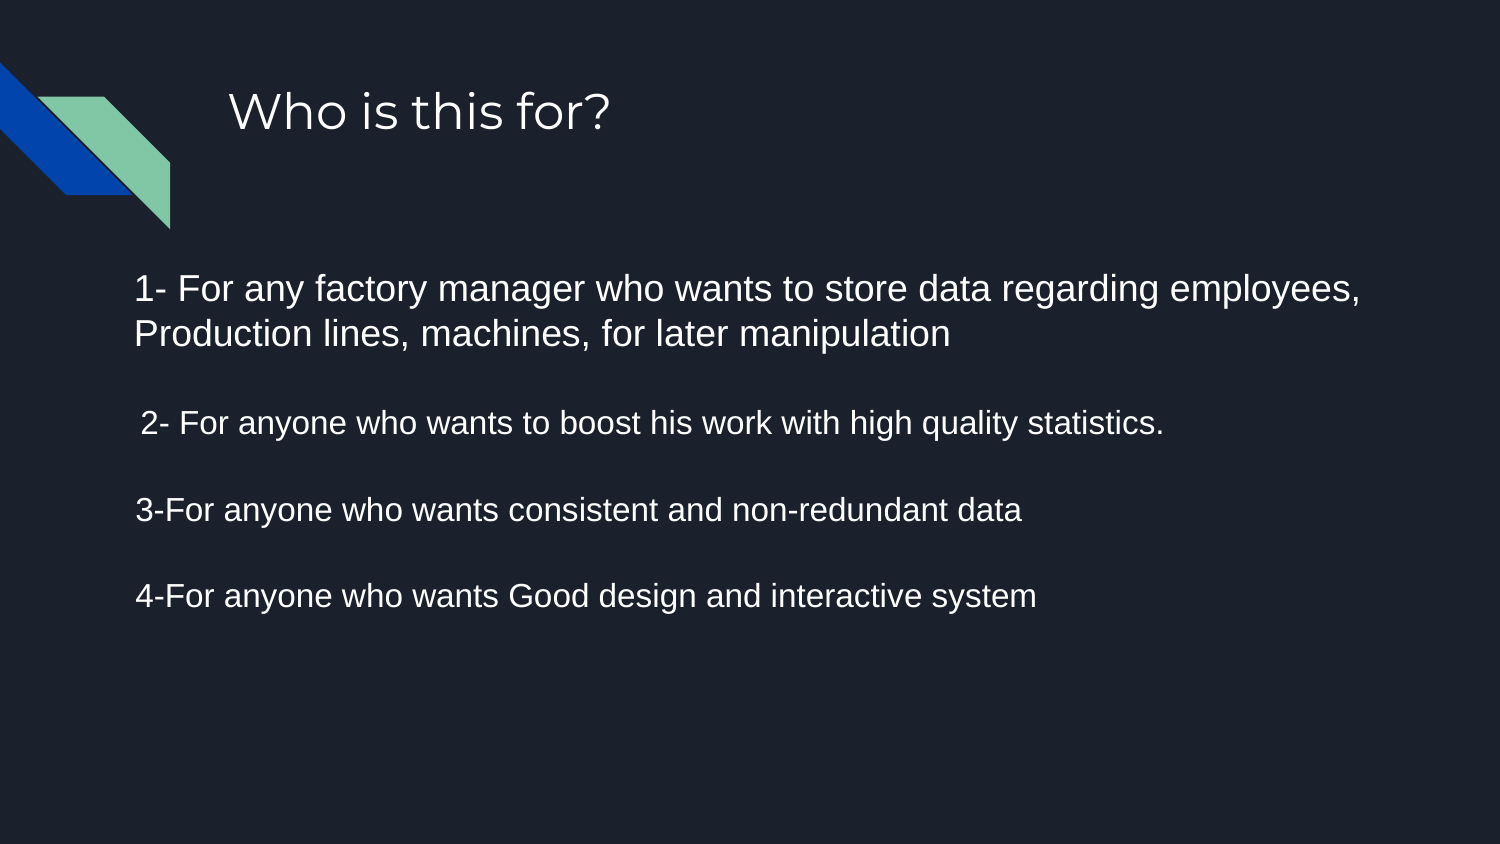

# Who is this for?
1- For any factory manager who wants to store data regarding employees,
Production lines, machines, for later manipulation
2- For anyone who wants to boost his work with high quality statistics.
3-For anyone who wants consistent and non-redundant data
4-For anyone who wants Good design and interactive system